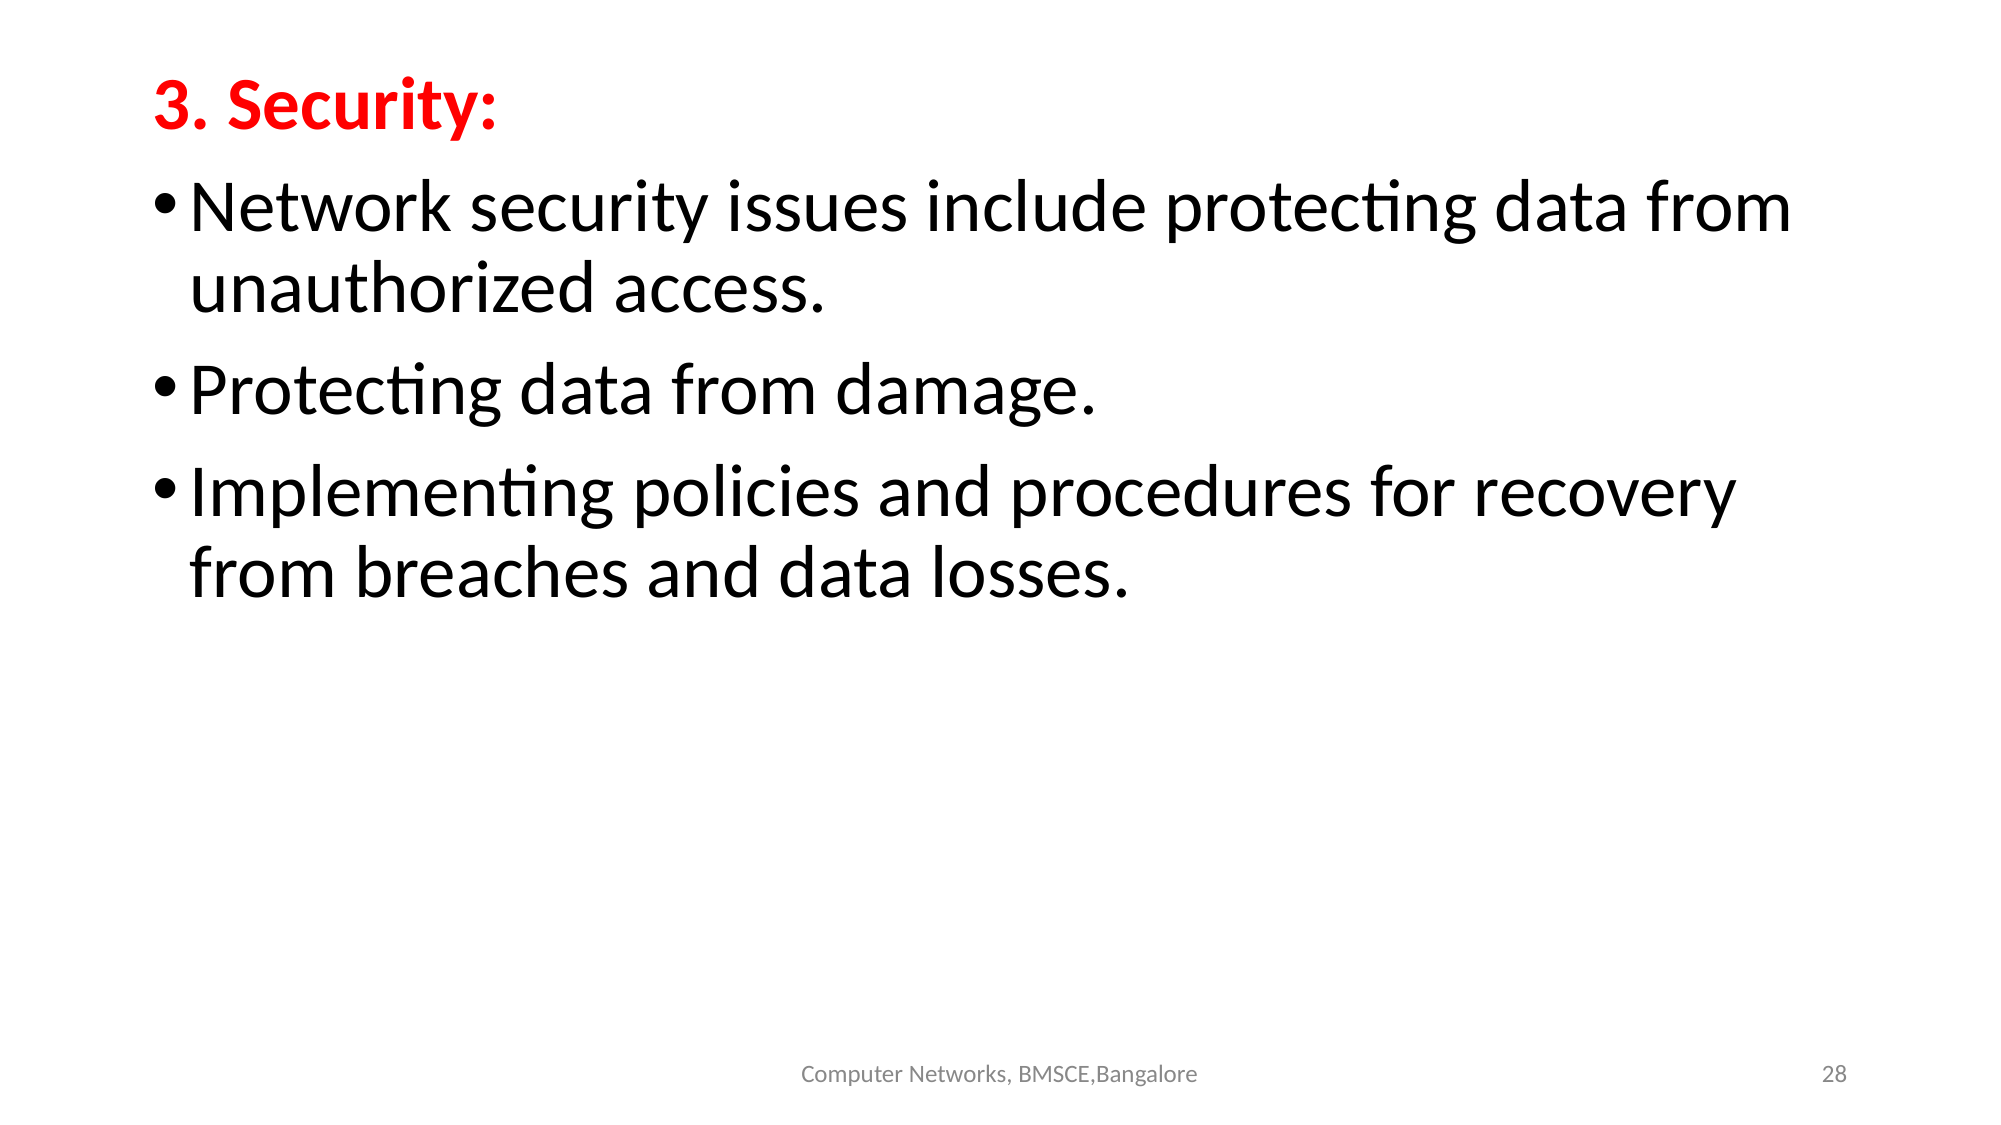

3. Security:
Network security issues include protecting data from unauthorized access.
Protecting data from damage.
Implementing policies and procedures for recovery from breaches and data losses.

Computer Networks, BMSCE,Bangalore
28